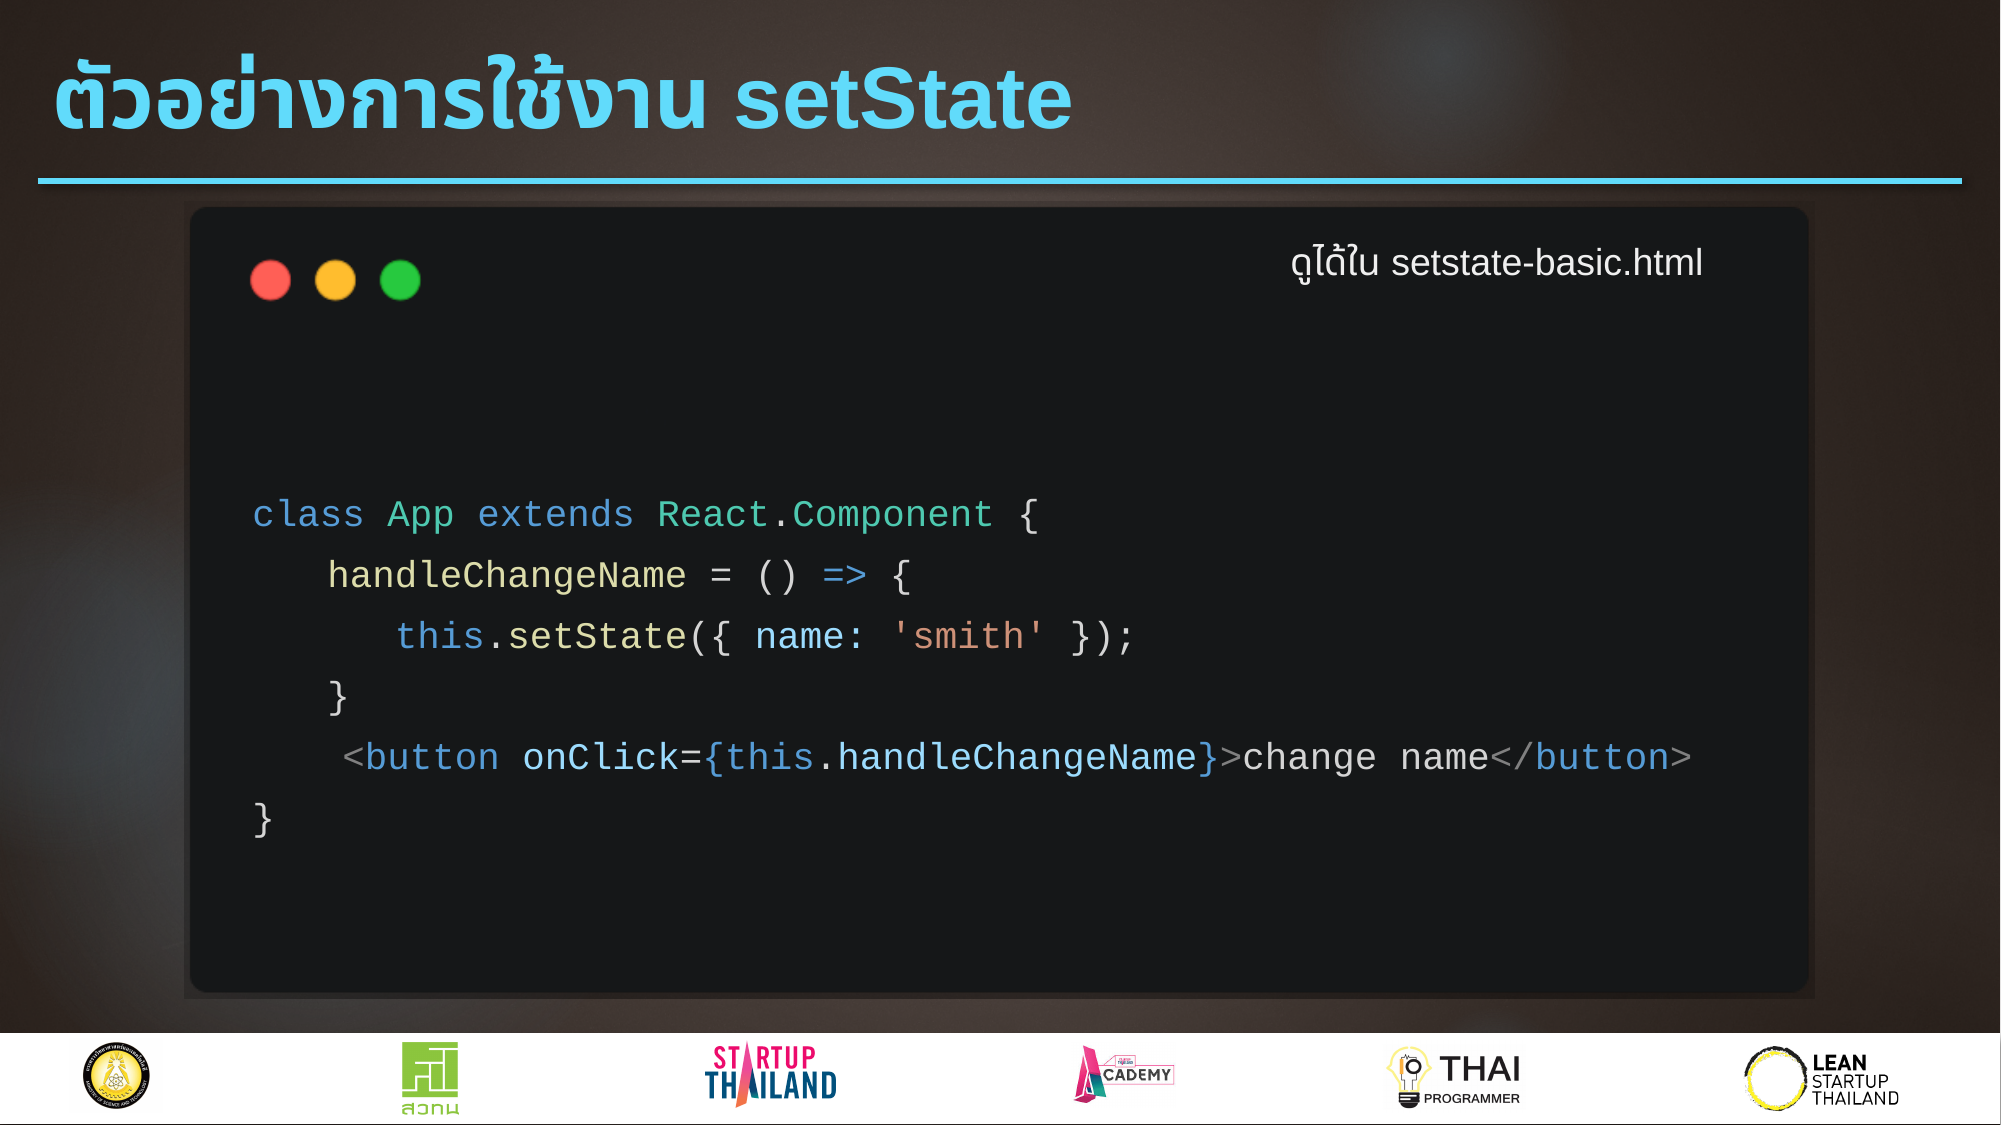

# ตัวอย่างการใช้งาน setState
ดูได้ใน setstate-basic.html
class App extends React.Component {
handleChangeName = () => {
   this.setState({ name: 'smith' });
}
    <button onClick={this.handleChangeName}>change name</button>
}